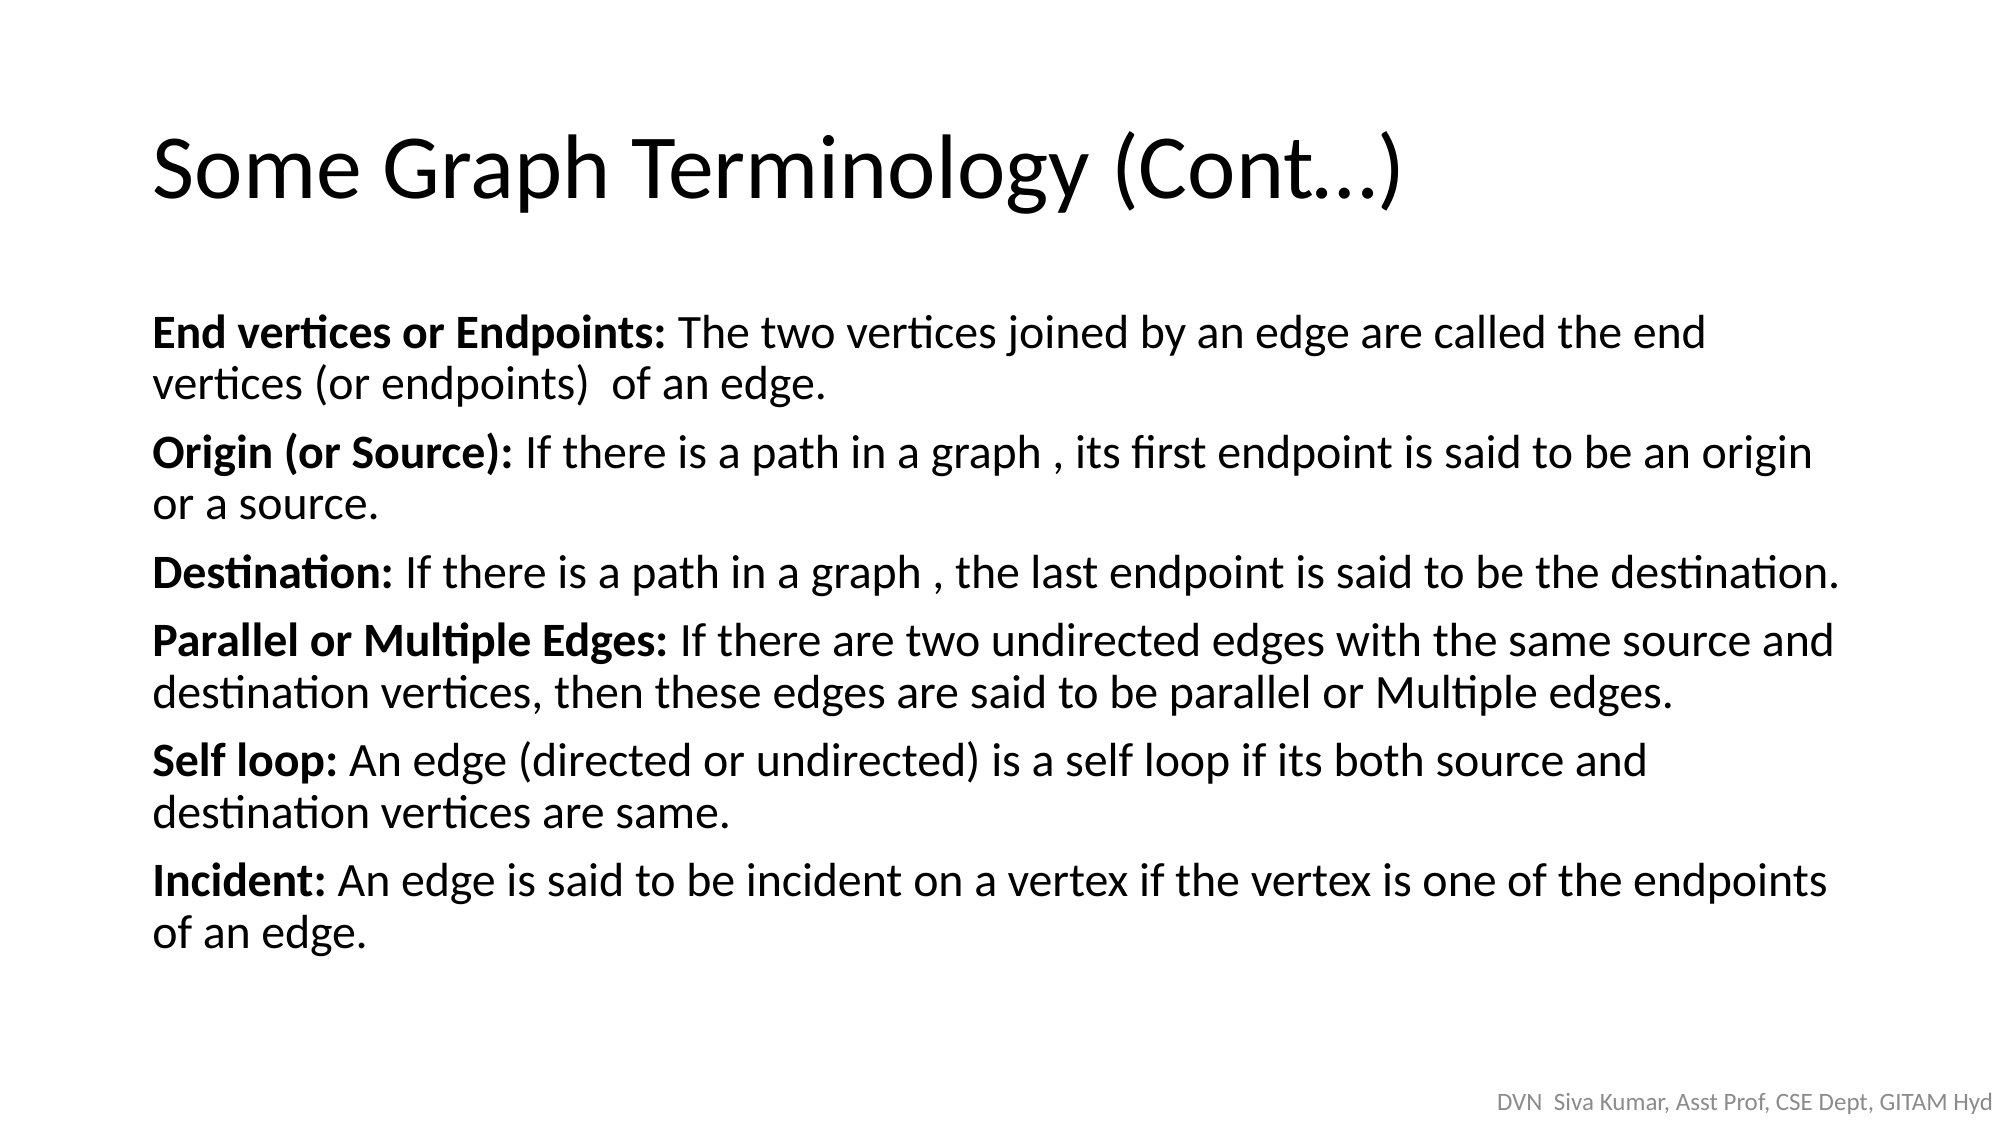

# Some Graph Terminology (Cont…)
End vertices or Endpoints: The two vertices joined by an edge are called the end vertices (or endpoints)  of an edge.
Origin (or Source): If there is a path in a graph , its first endpoint is said to be an origin or a source.
Destination: If there is a path in a graph , the last endpoint is said to be the destination.
Parallel or Multiple Edges: If there are two undirected edges with the same source and destination vertices, then these edges are said to be parallel or Multiple edges.
Self loop: An edge (directed or undirected) is a self loop if its both source and destination vertices are same.
Incident: An edge is said to be incident on a vertex if the vertex is one of the endpoints of an edge.

DVN  Siva Kumar, Asst Prof, CSE Dept, GITAM Hyd